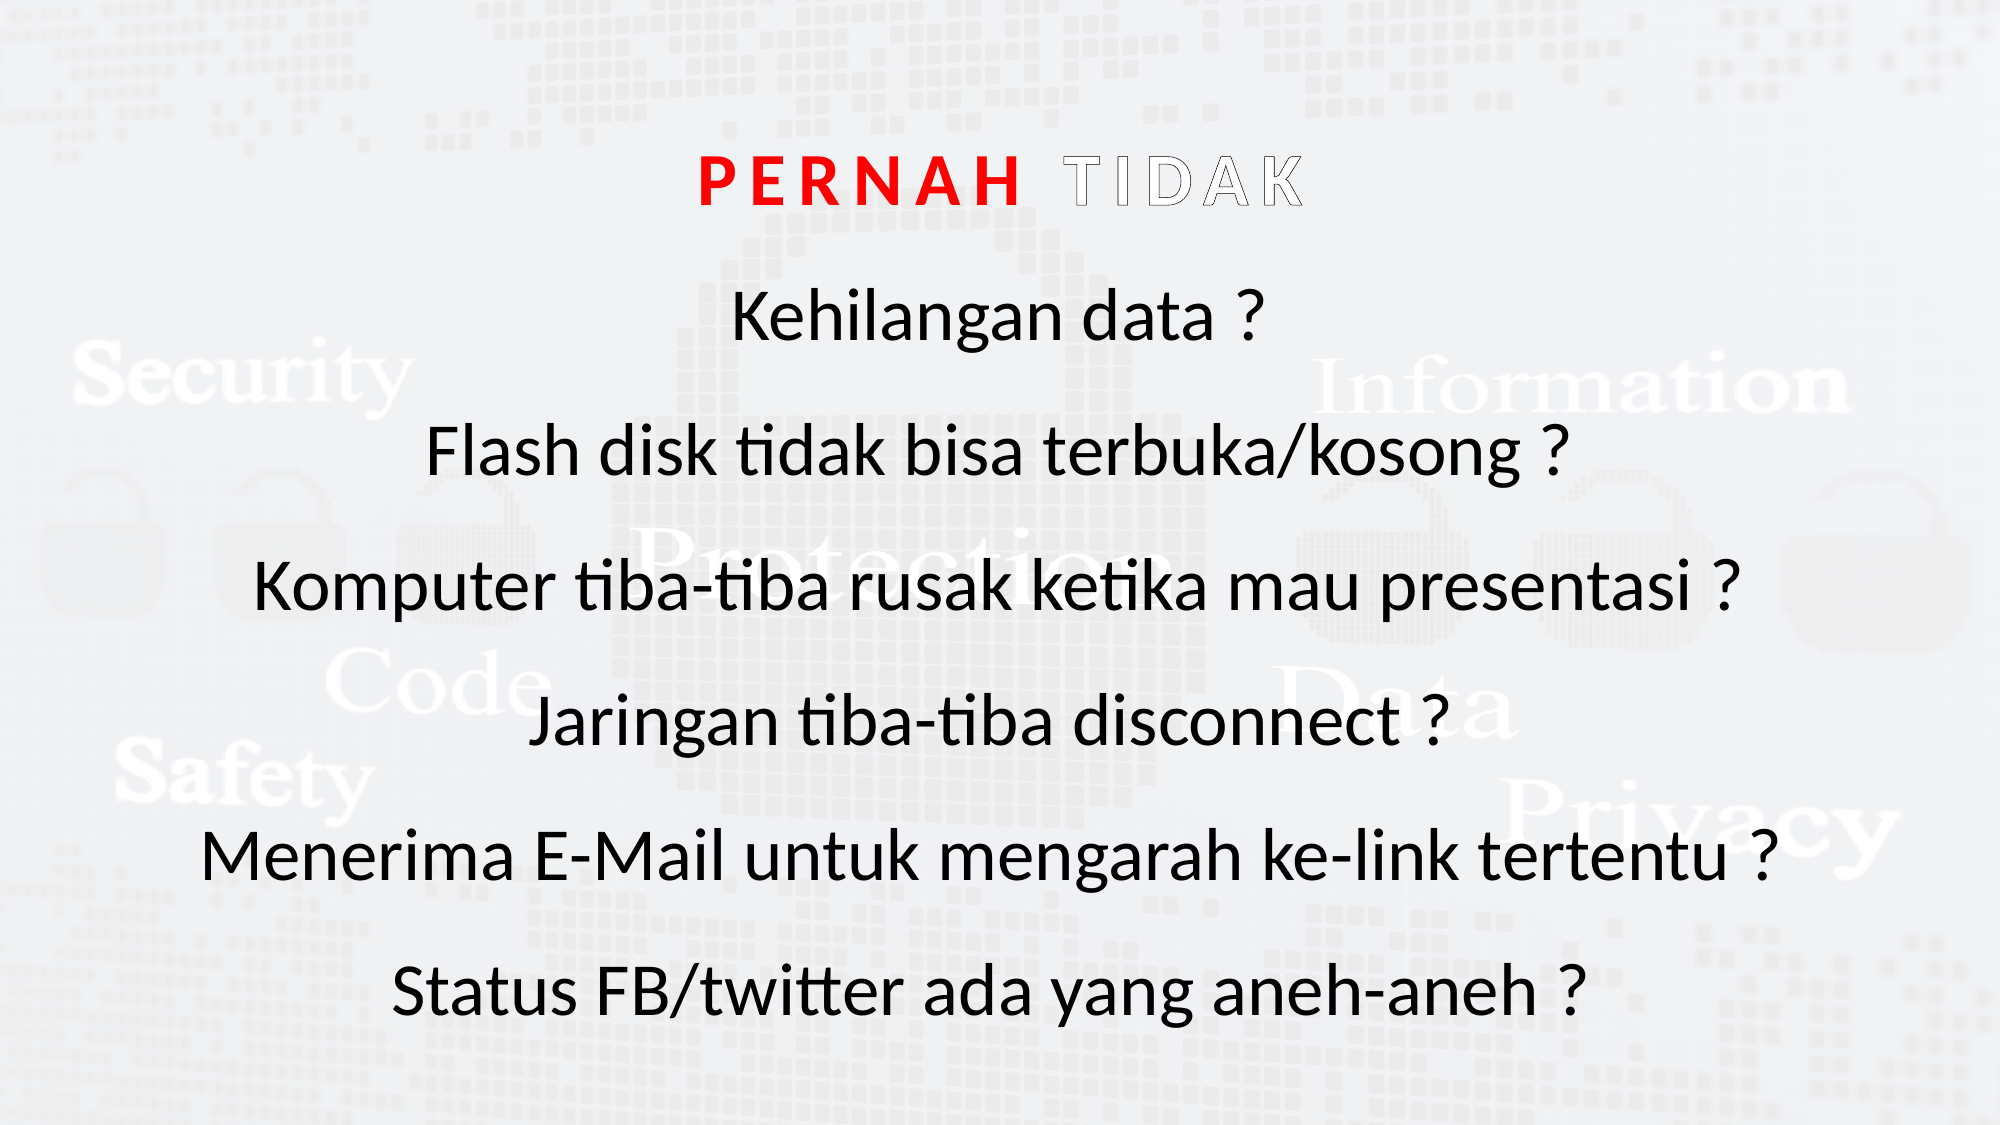

PERNAH TIDAK
Kehilangan data ?
Flash disk tidak bisa terbuka/kosong ?
Komputer tiba-tiba rusak ketika mau presentasi ?
Jaringan tiba-tiba disconnect ?
Menerima E-Mail untuk mengarah ke-link tertentu ?
Status FB/twitter ada yang aneh-aneh ?